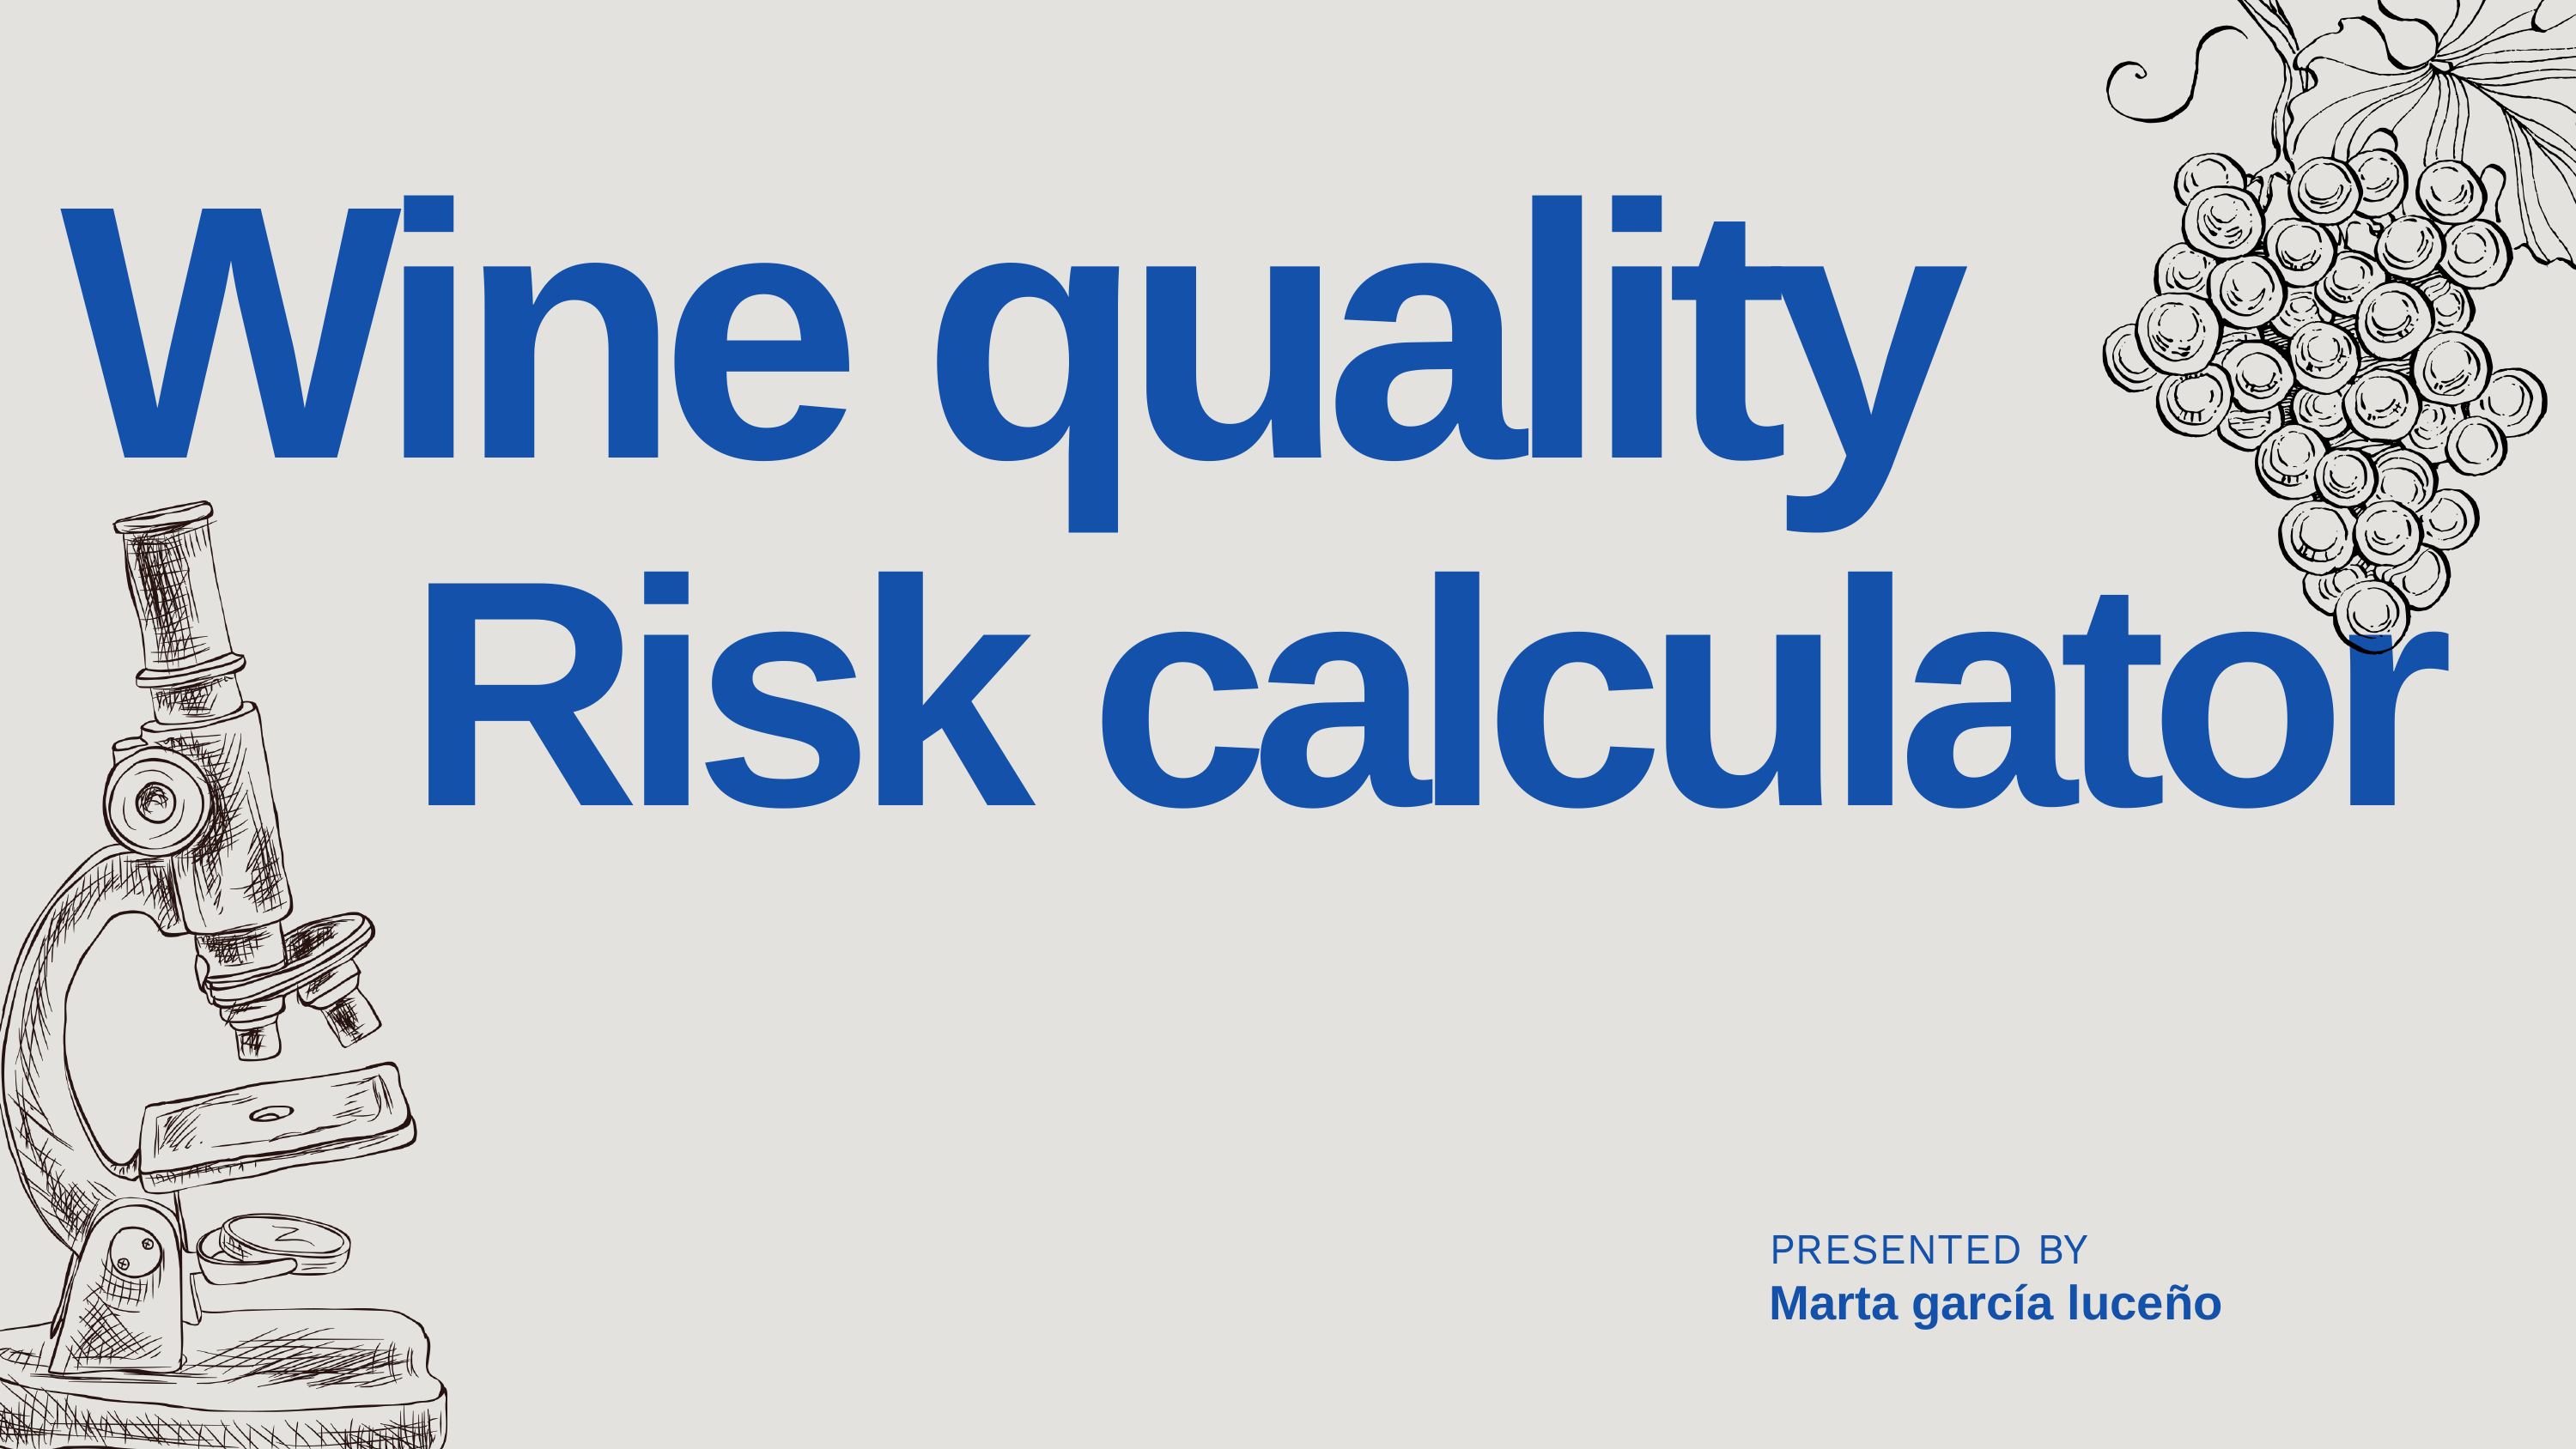

Wine quality

Risk calculator
PRESENTED BY
Marta garcía luceño